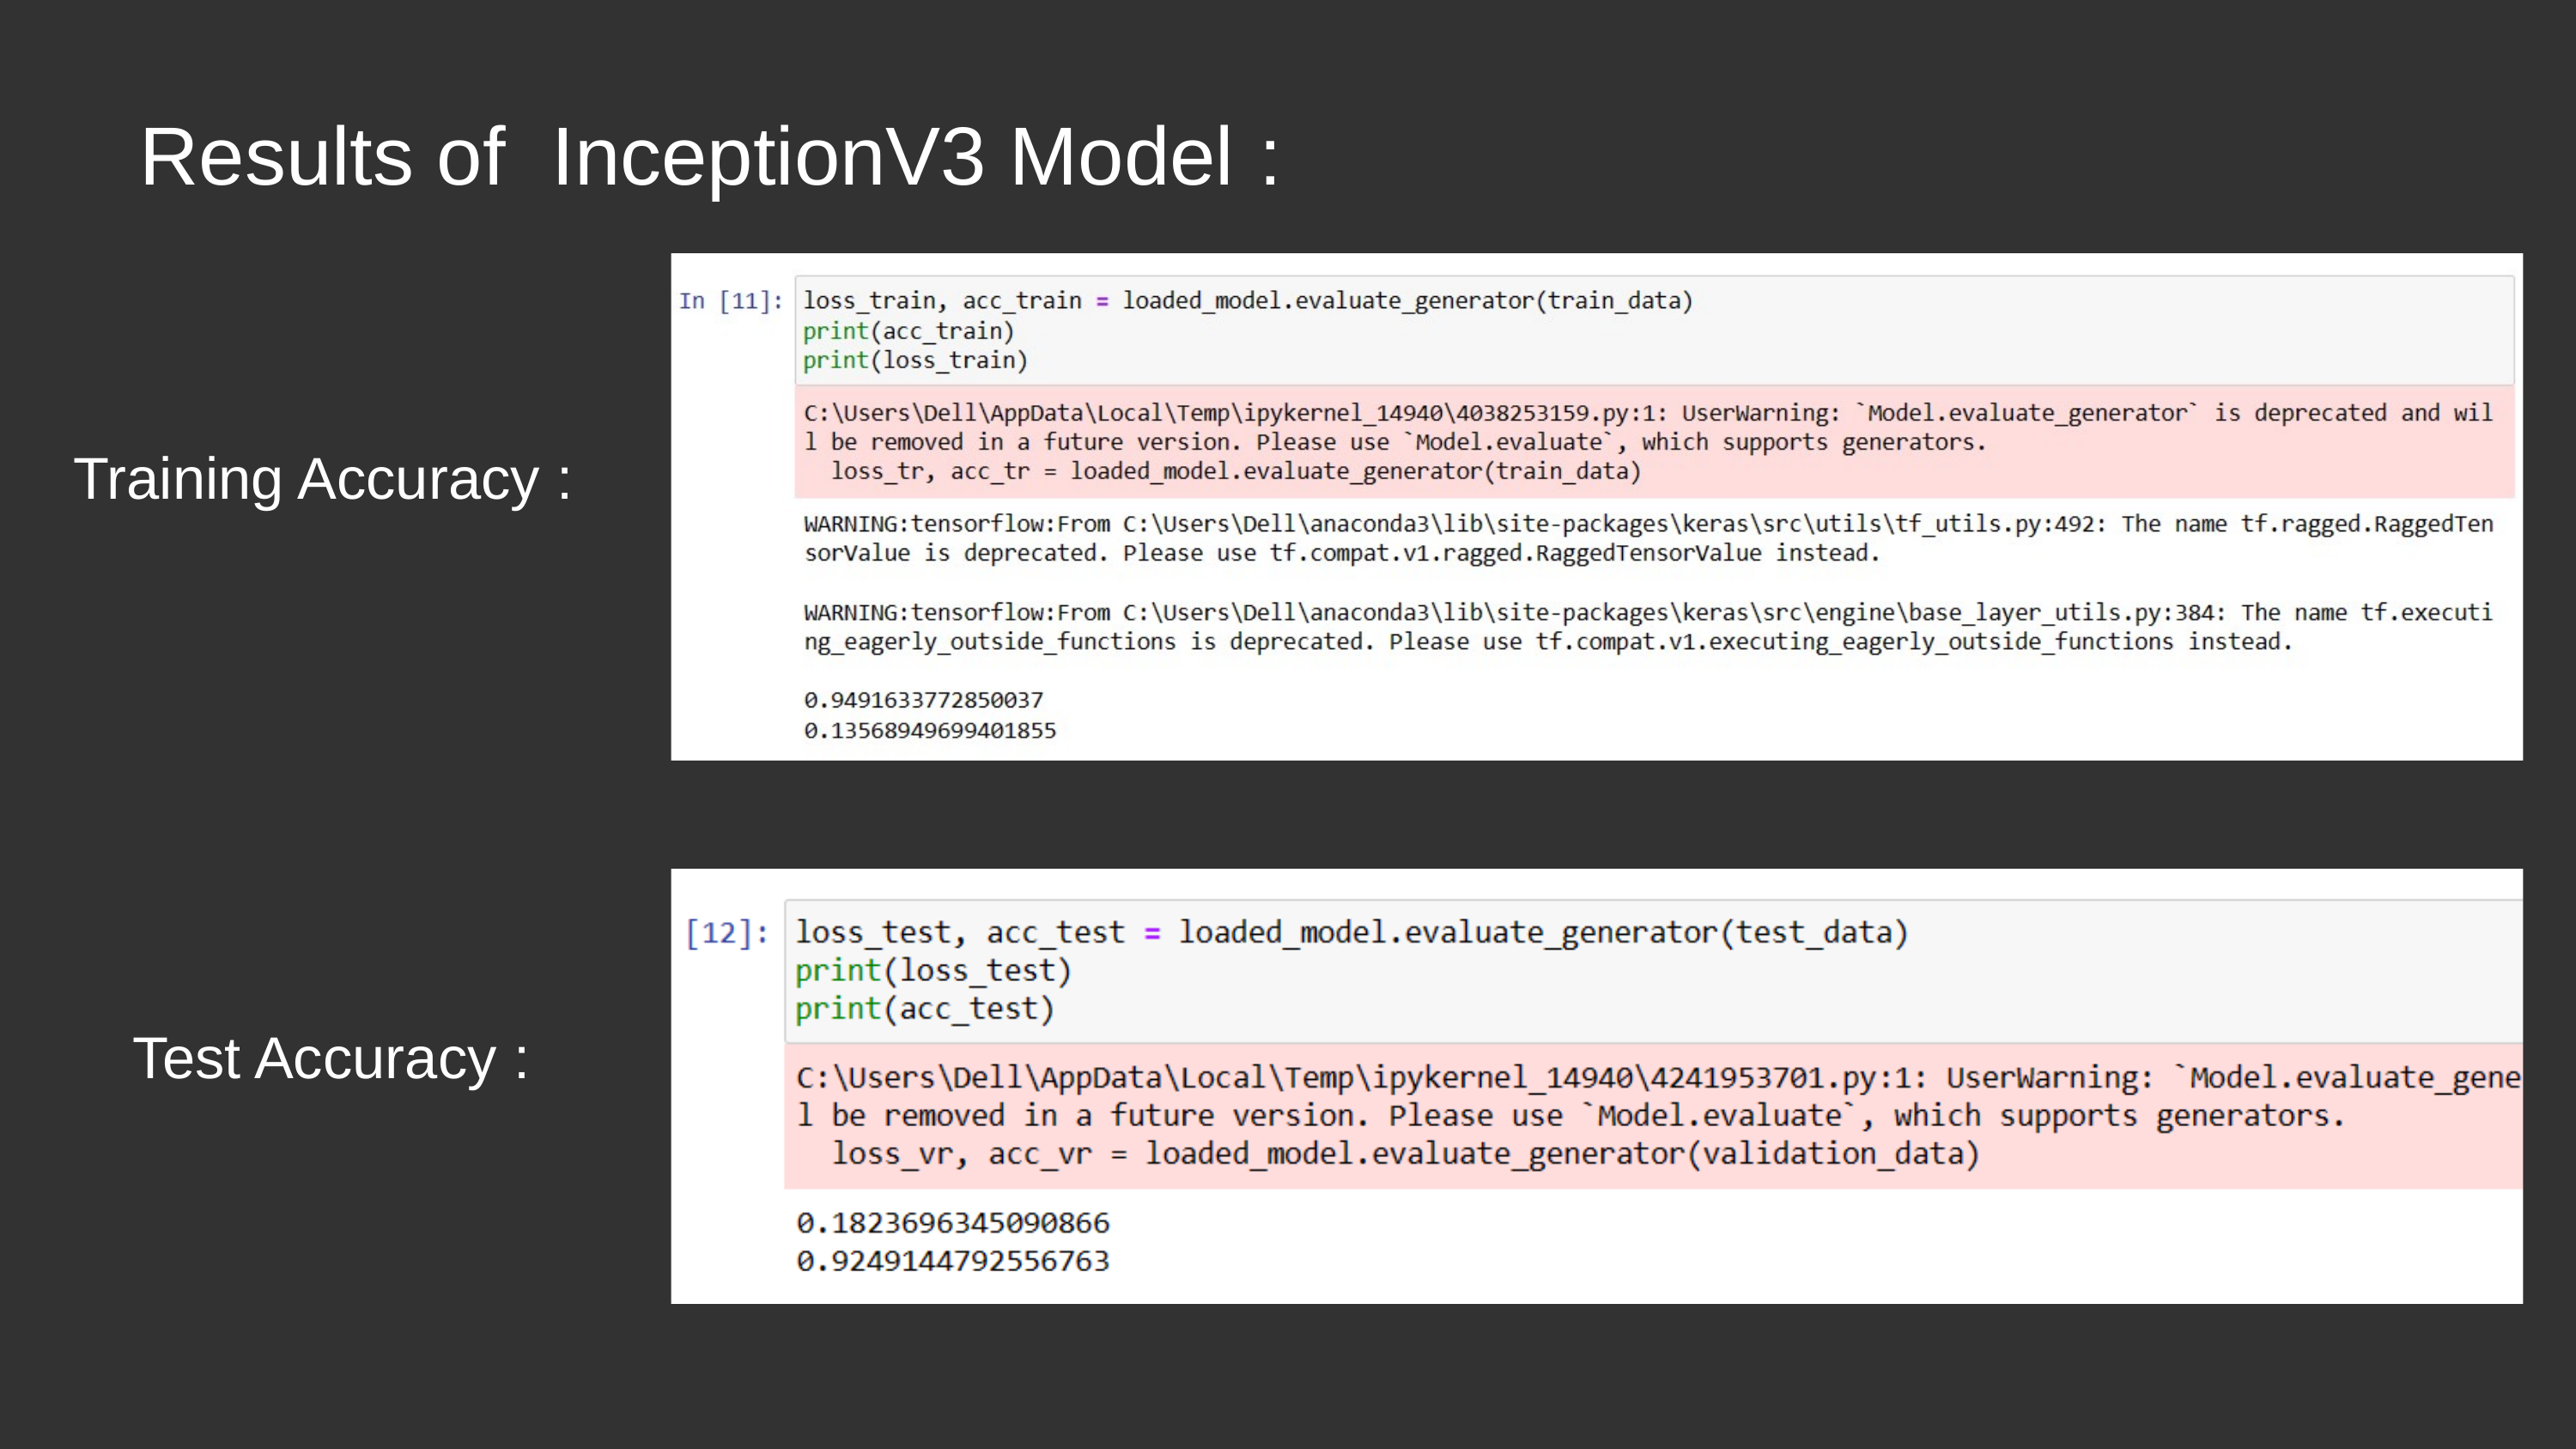

Results of  InceptionV3 Model :

Training Accuracy :

Test Accuracy :